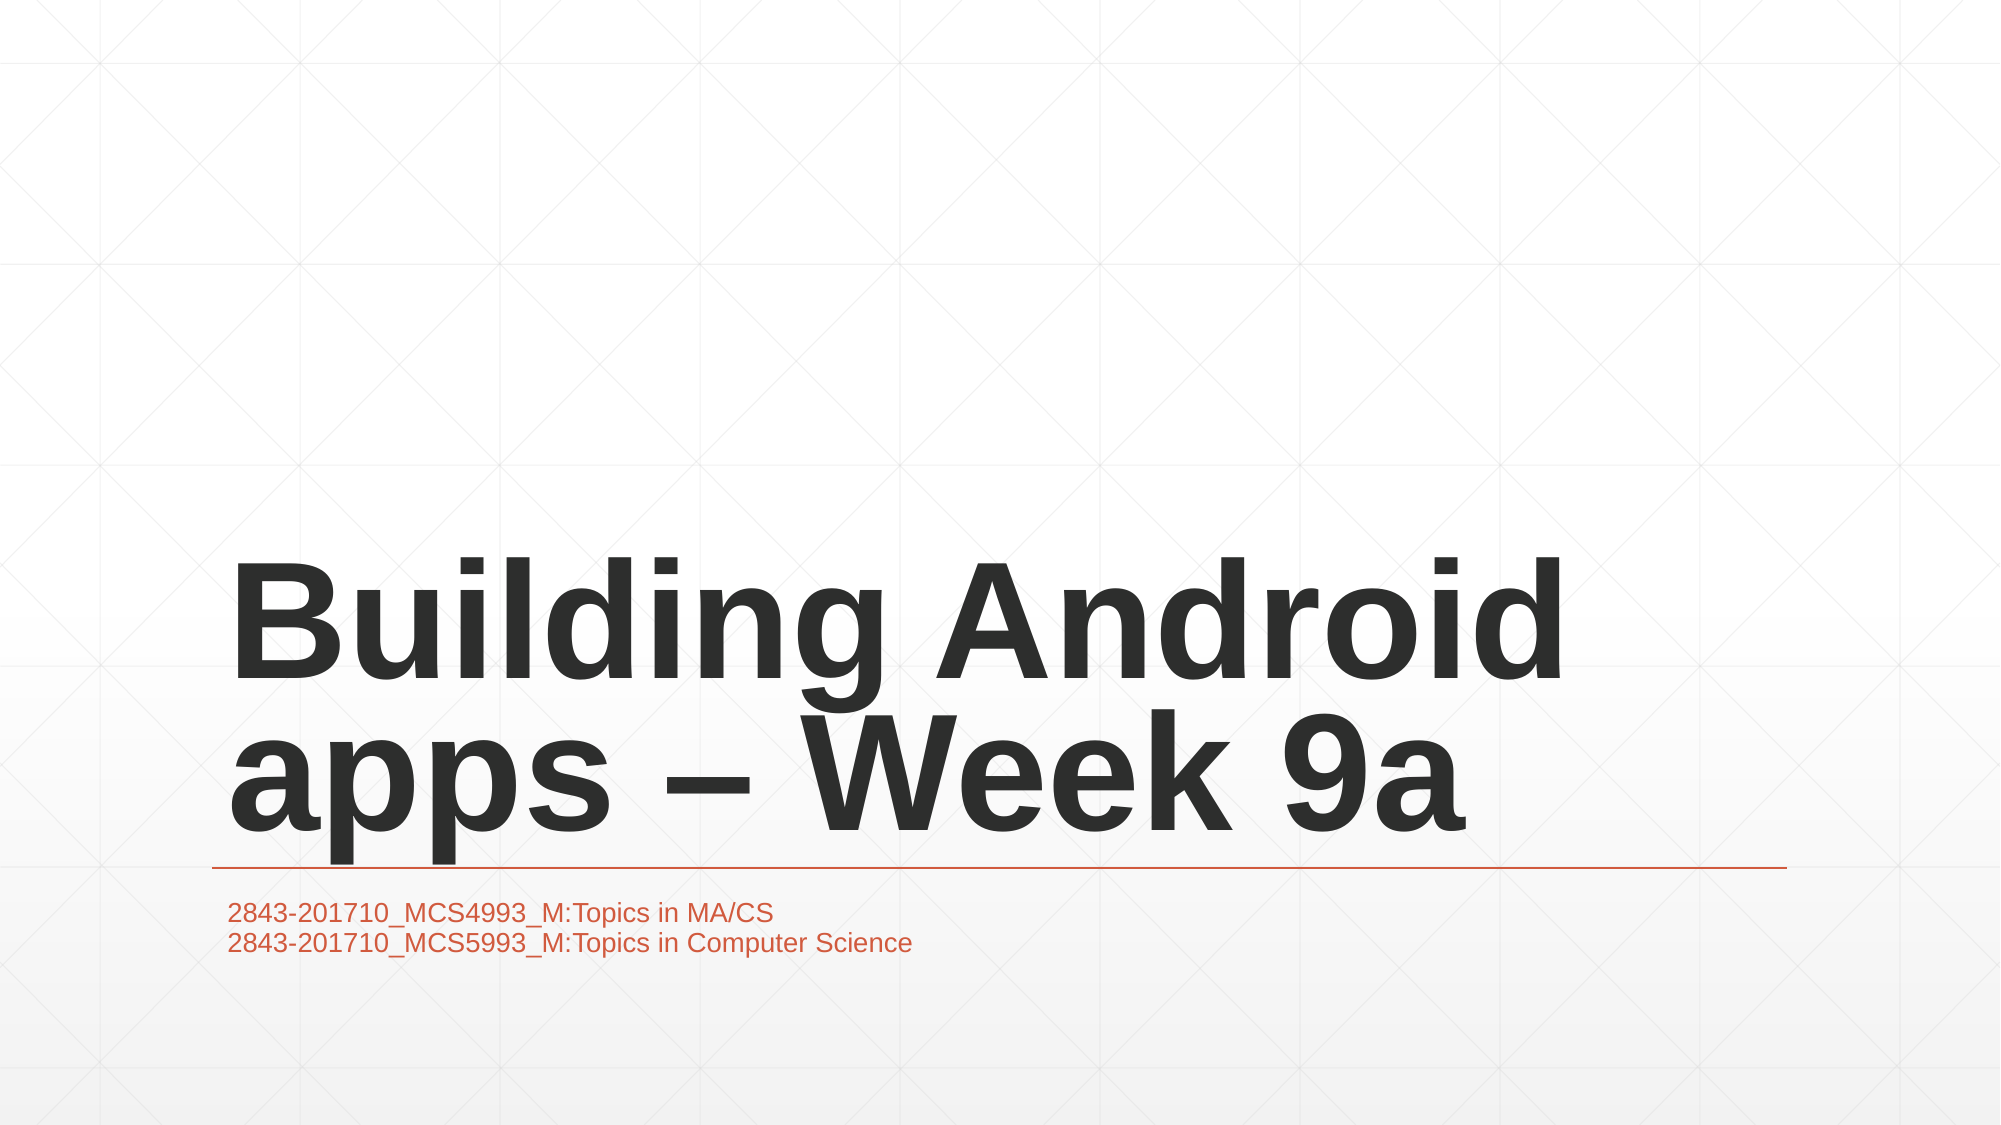

# Building Android apps – Week 9a
2843-201710_MCS4993_M:Topics in MA/CS
2843-201710_MCS5993_M:Topics in Computer Science